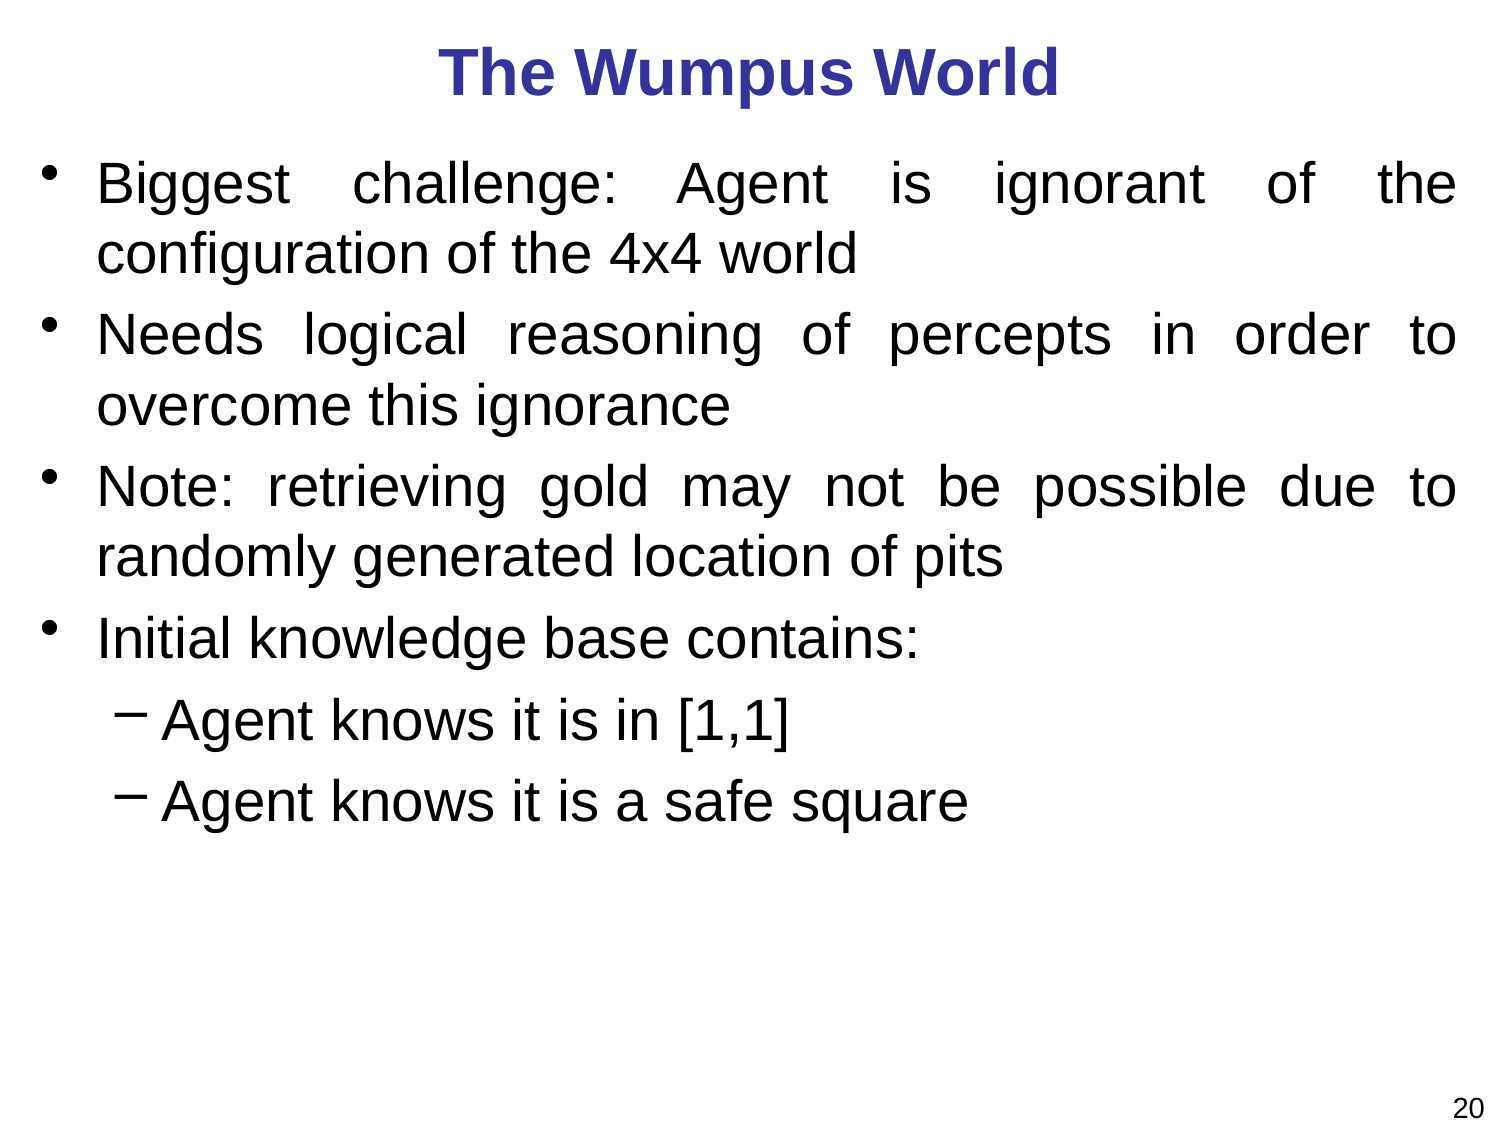

# The Wumpus World
Biggest challenge: Agent is ignorant of the configuration of the 4x4 world
Needs logical reasoning of percepts in order to overcome this ignorance
Note: retrieving gold may not be possible due to randomly generated location of pits
Initial knowledge base contains:
Agent knows it is in [1,1]
Agent knows it is a safe square

20